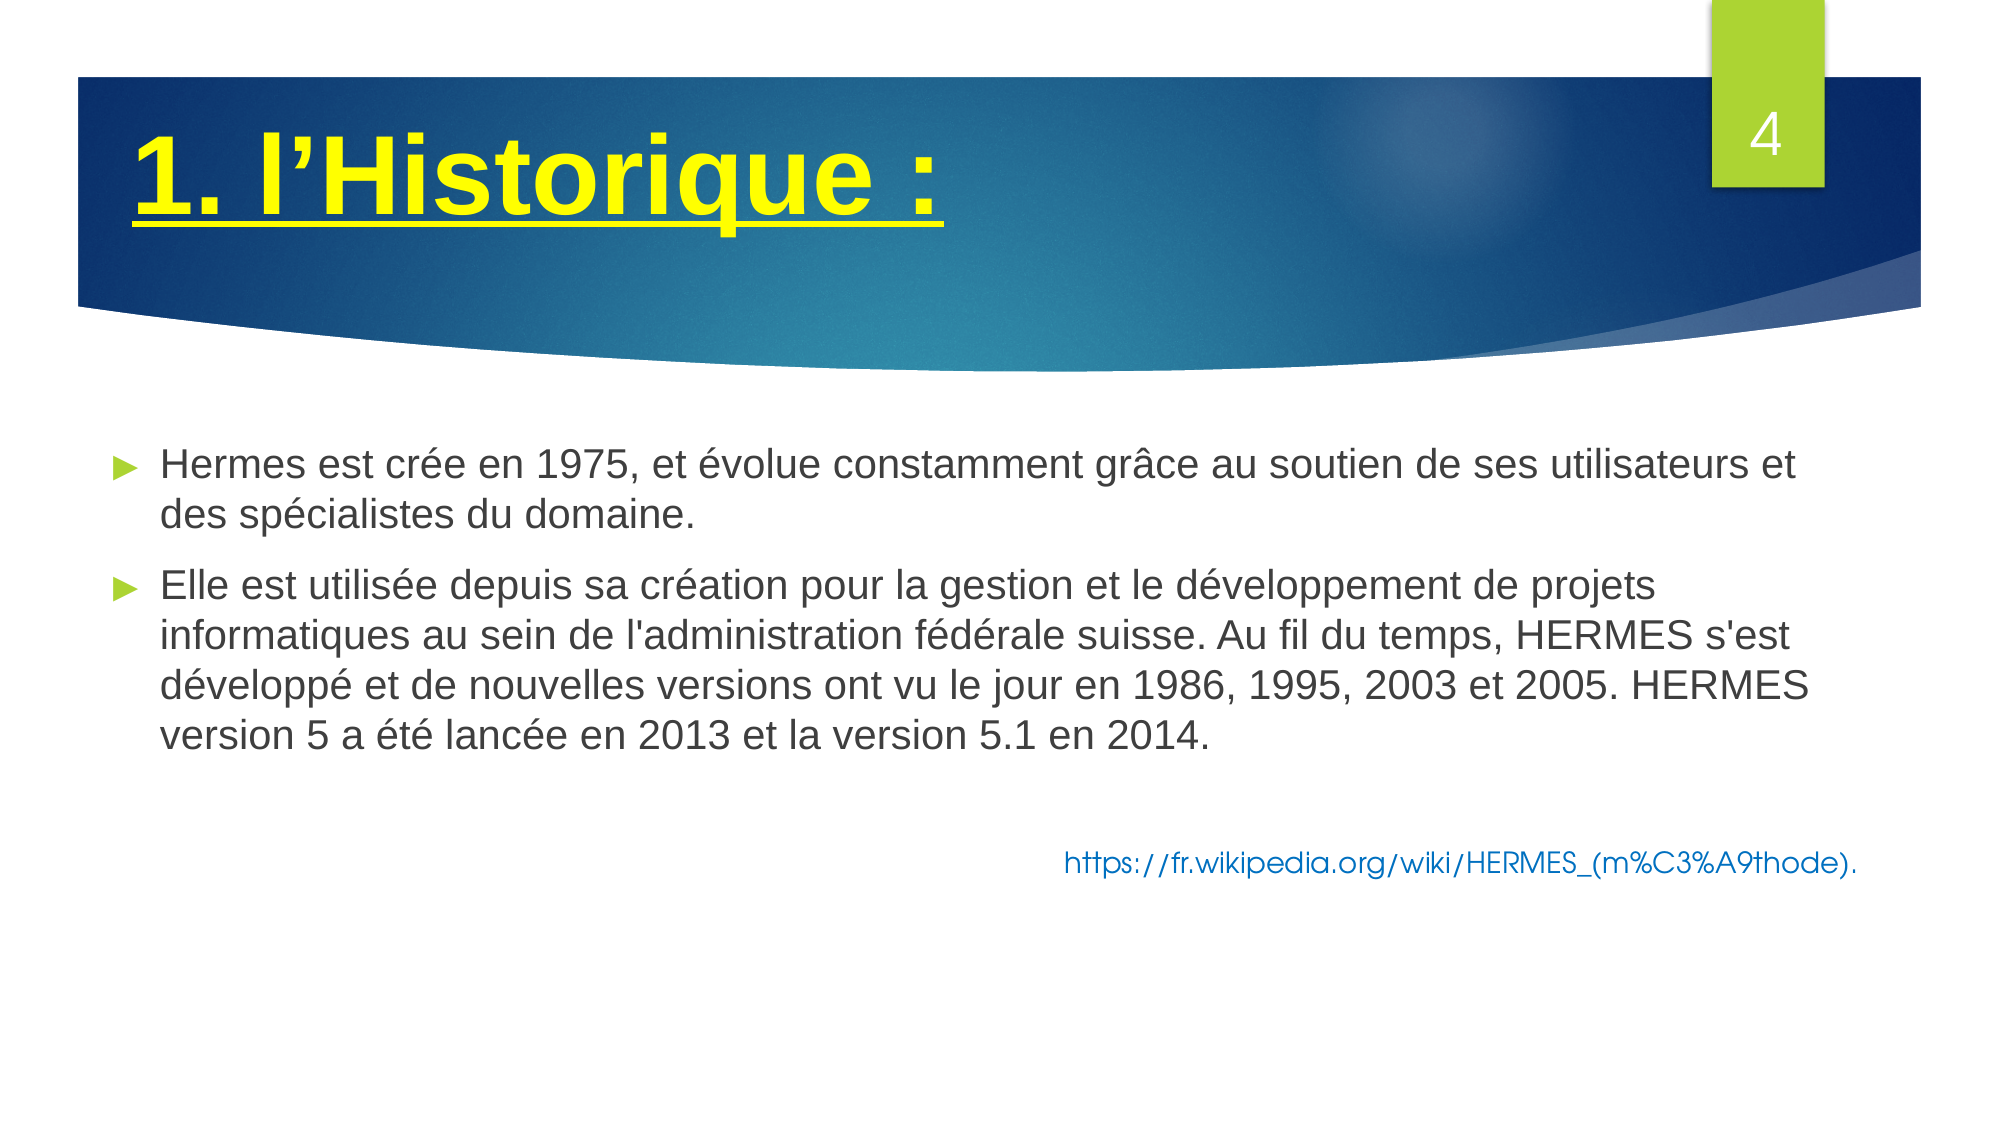

4
# 1. l’Historique :
Hermes est crée en 1975, et évolue constamment grâce au soutien de ses utilisateurs et des spécialistes du domaine.
Elle est utilisée depuis sa création pour la gestion et le développement de projets informatiques au sein de l'administration fédérale suisse. Au fil du temps, HERMES s'est développé et de nouvelles versions ont vu le jour en 1986, 1995, 2003 et 2005. HERMES version 5 a été lancée en 2013 et la version 5.1 en 2014.

https://fr.wikipedia.org/wiki/HERMES_(m%C3%A9thode).